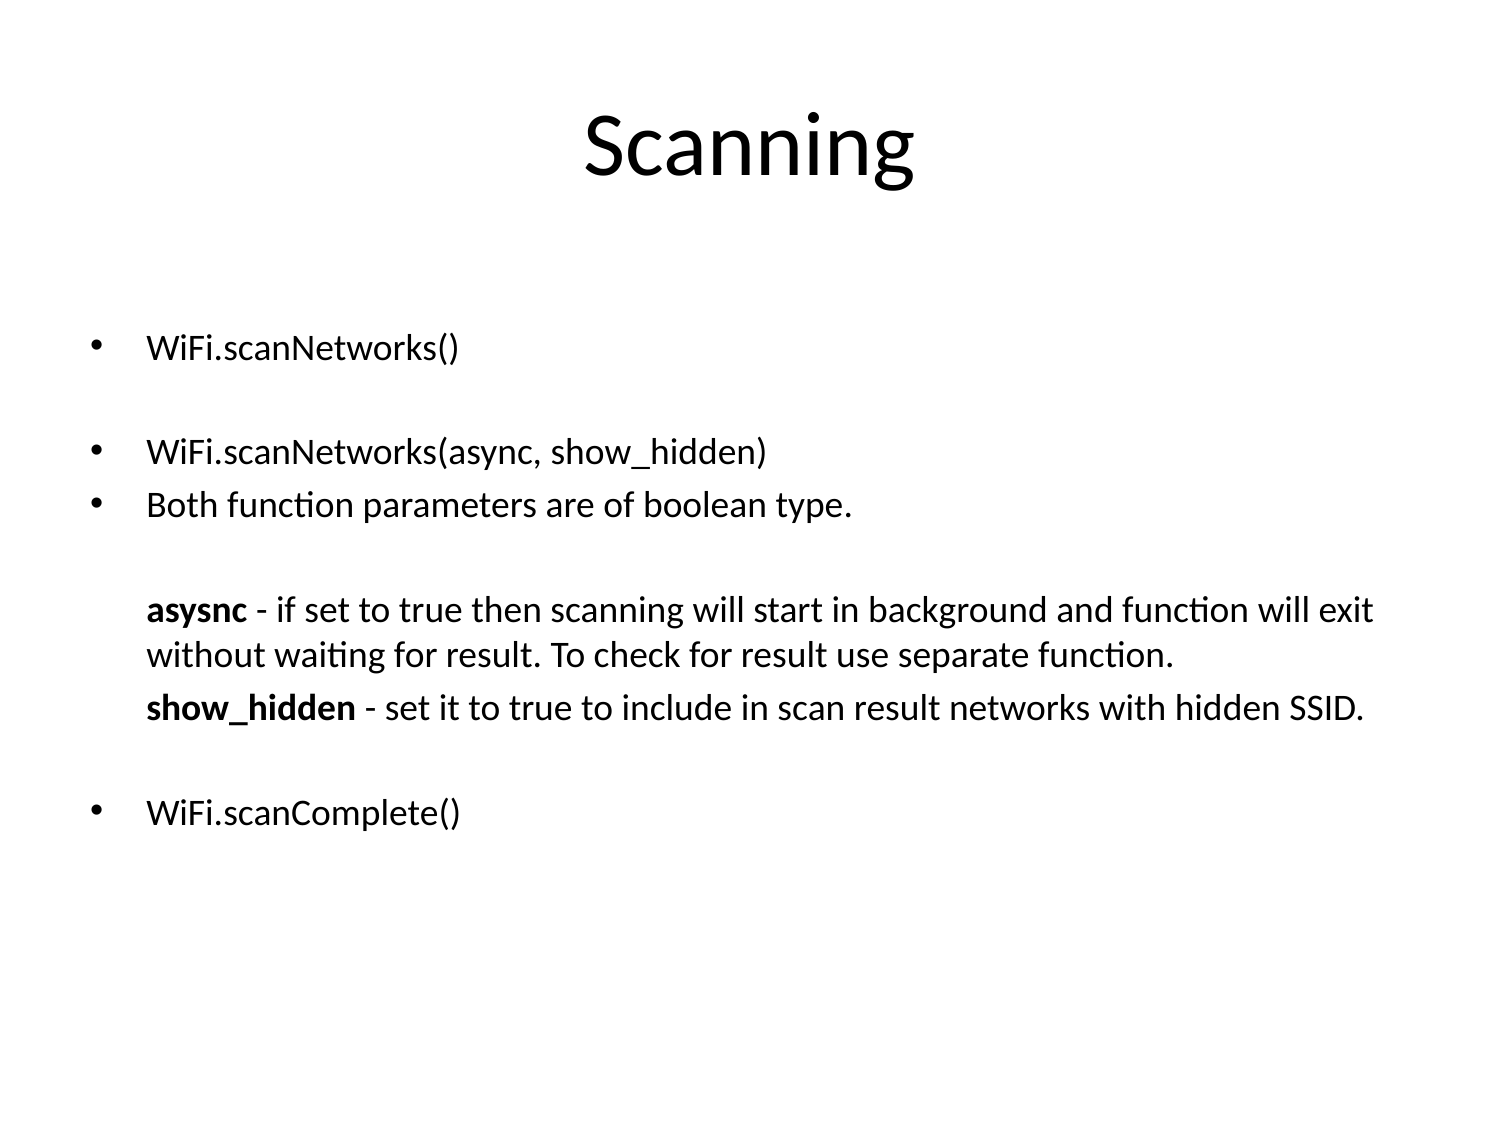

# Scanning

WiFi.scanNetworks()

WiFi.scanNetworks(async, show_hidden)
Both function parameters are of boolean type.

	asysnc - if set to true then scanning will start in background and function will exit without waiting for result. To check for result use separate function.
	show_hidden - set it to true to include in scan result networks with hidden SSID.

WiFi.scanComplete()